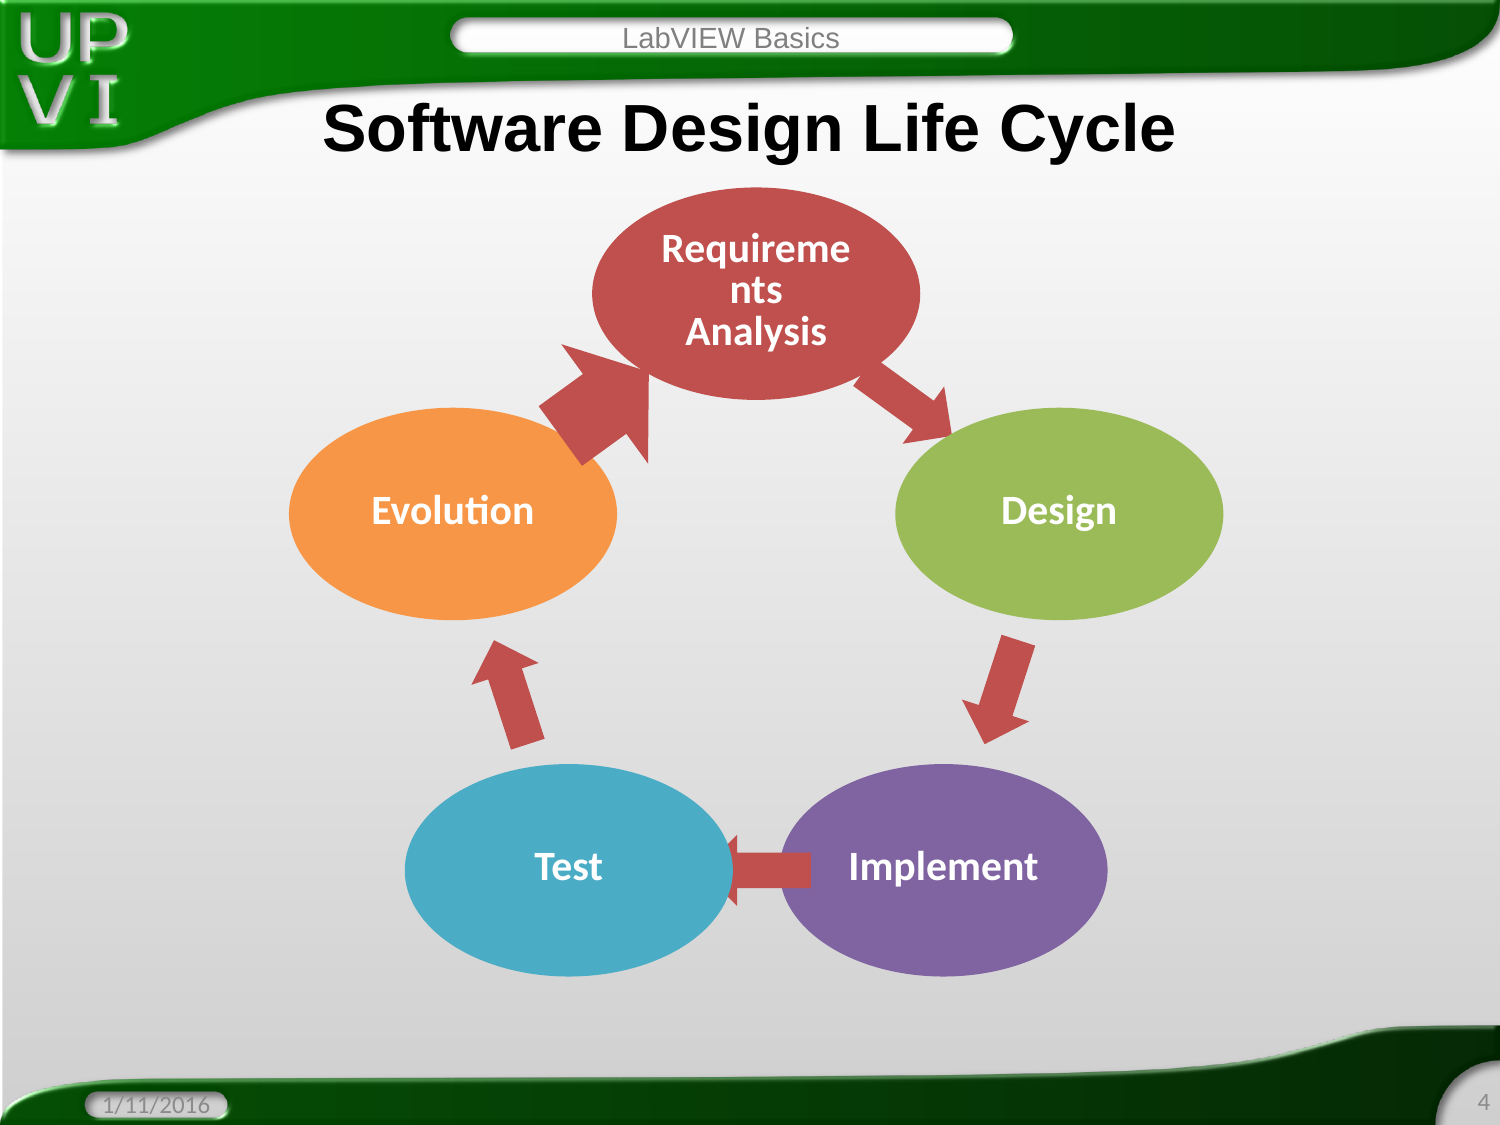

LabVIEW Basics
# Software Design Life Cycle
Requirements Analysis
Design
Implement
Test
Evolution
4
1/11/2016